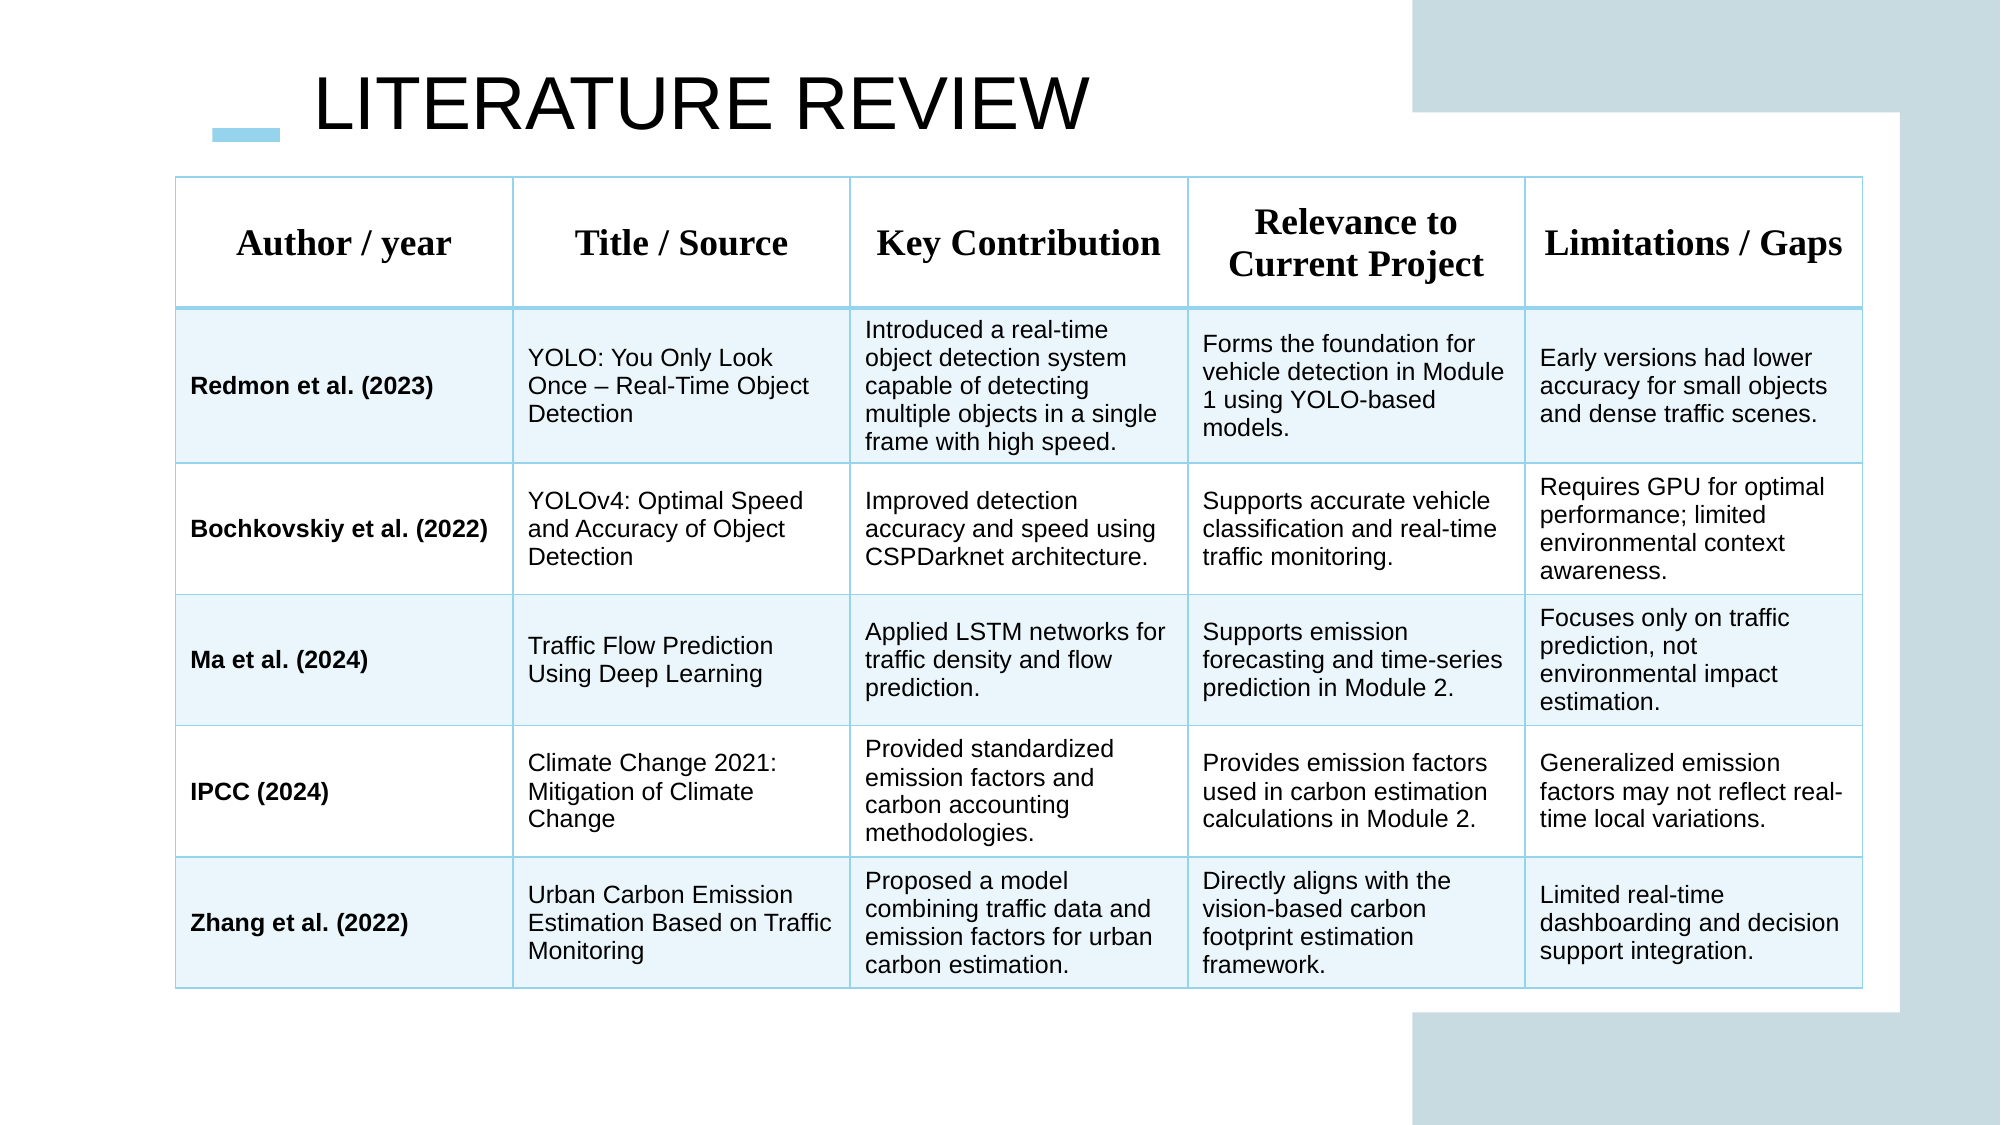

LITERATURE REVIEW
| Author / year | Title / Source | Key Contribution | Relevance to Current Project | Limitations / Gaps |
| --- | --- | --- | --- | --- |
| Redmon et al. (2023) | YOLO: You Only Look Once – Real-Time Object Detection | Introduced a real-time object detection system capable of detecting multiple objects in a single frame with high speed. | Forms the foundation for vehicle detection in Module 1 using YOLO-based models. | Early versions had lower accuracy for small objects and dense traffic scenes. |
| Bochkovskiy et al. (2022) | YOLOv4: Optimal Speed and Accuracy of Object Detection | Improved detection accuracy and speed using CSPDarknet architecture. | Supports accurate vehicle classification and real-time traffic monitoring. | Requires GPU for optimal performance; limited environmental context awareness. |
| Ma et al. (2024) | Traffic Flow Prediction Using Deep Learning | Applied LSTM networks for traffic density and flow prediction. | Supports emission forecasting and time-series prediction in Module 2. | Focuses only on traffic prediction, not environmental impact estimation. |
| IPCC (2024) | Climate Change 2021: Mitigation of Climate Change | Provided standardized emission factors and carbon accounting methodologies. | Provides emission factors used in carbon estimation calculations in Module 2. | Generalized emission factors may not reflect real-time local variations. |
| Zhang et al. (2022) | Urban Carbon Emission Estimation Based on Traffic Monitoring | Proposed a model combining traffic data and emission factors for urban carbon estimation. | Directly aligns with the vision-based carbon footprint estimation framework. | Limited real-time dashboarding and decision support integration. |